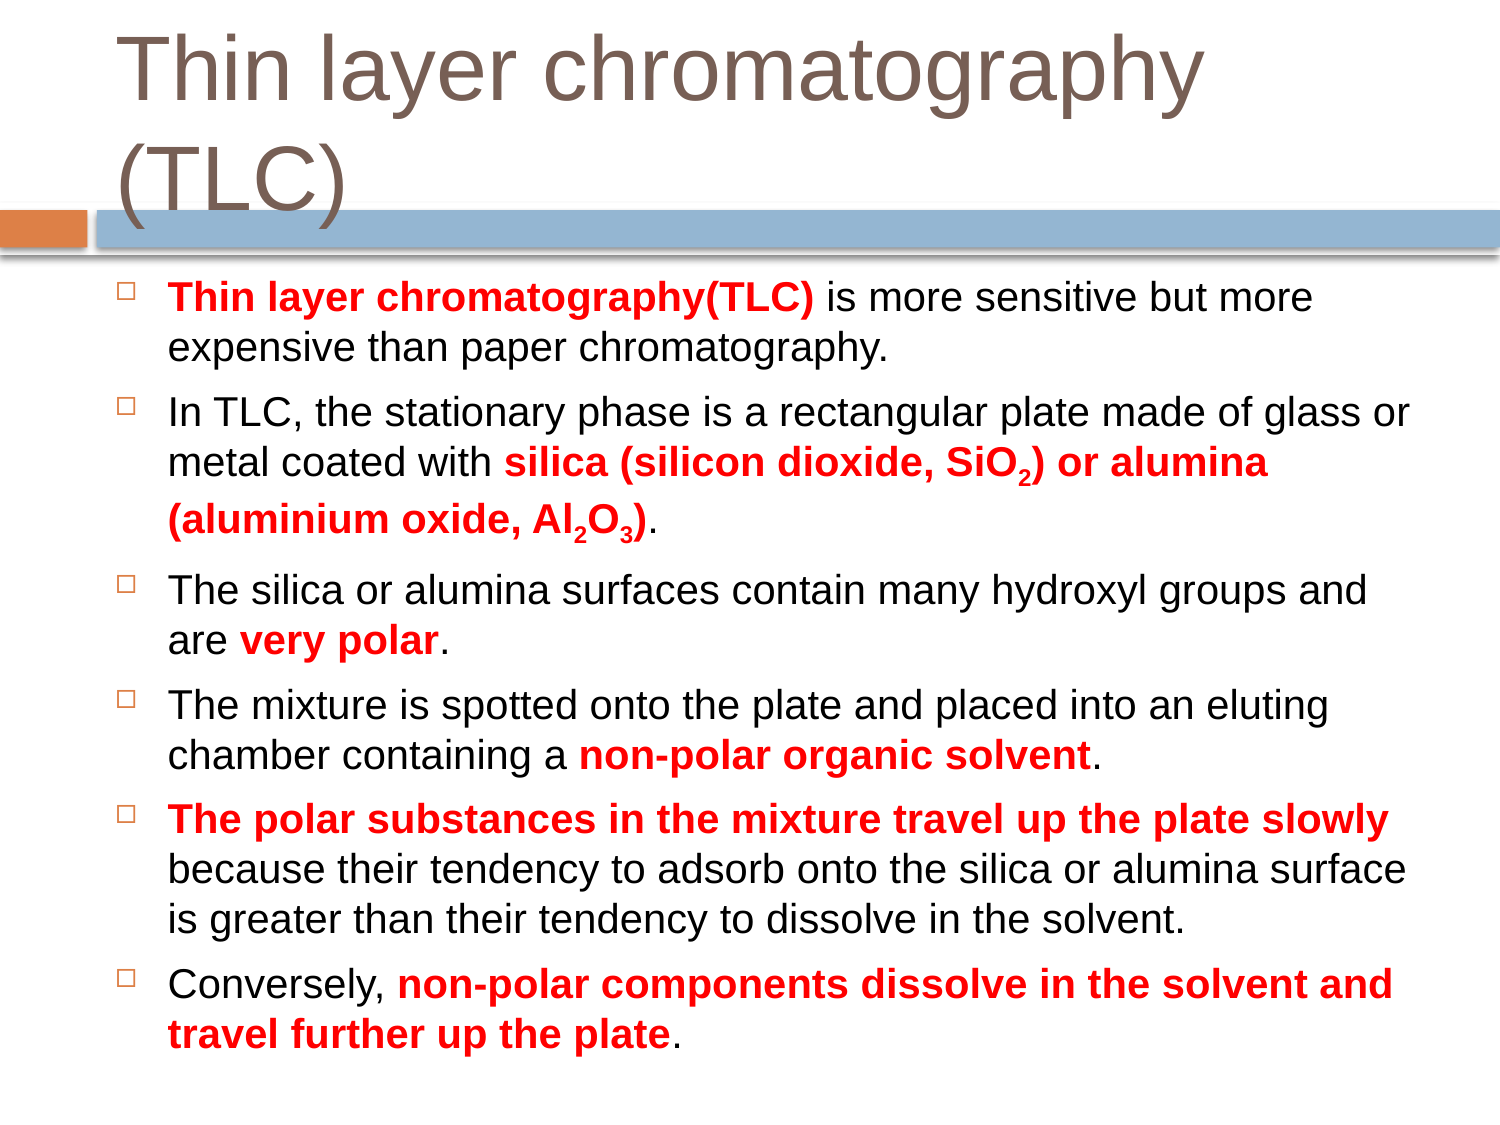

# Thin layer chromatography (TLC)
Thin layer chromatography(TLC) is more sensitive but more expensive than paper chromatography.
In TLC, the stationary phase is a rectangular plate made of glass or metal coated with silica (silicon dioxide, SiO2) or alumina (aluminium oxide, Al2O3).
The silica or alumina surfaces contain many hydroxyl groups and are very polar.
The mixture is spotted onto the plate and placed into an eluting chamber containing a non-polar organic solvent.
The polar substances in the mixture travel up the plate slowly because their tendency to adsorb onto the silica or alumina surface is greater than their tendency to dissolve in the solvent.
Conversely, non-polar components dissolve in the solvent and travel further up the plate.